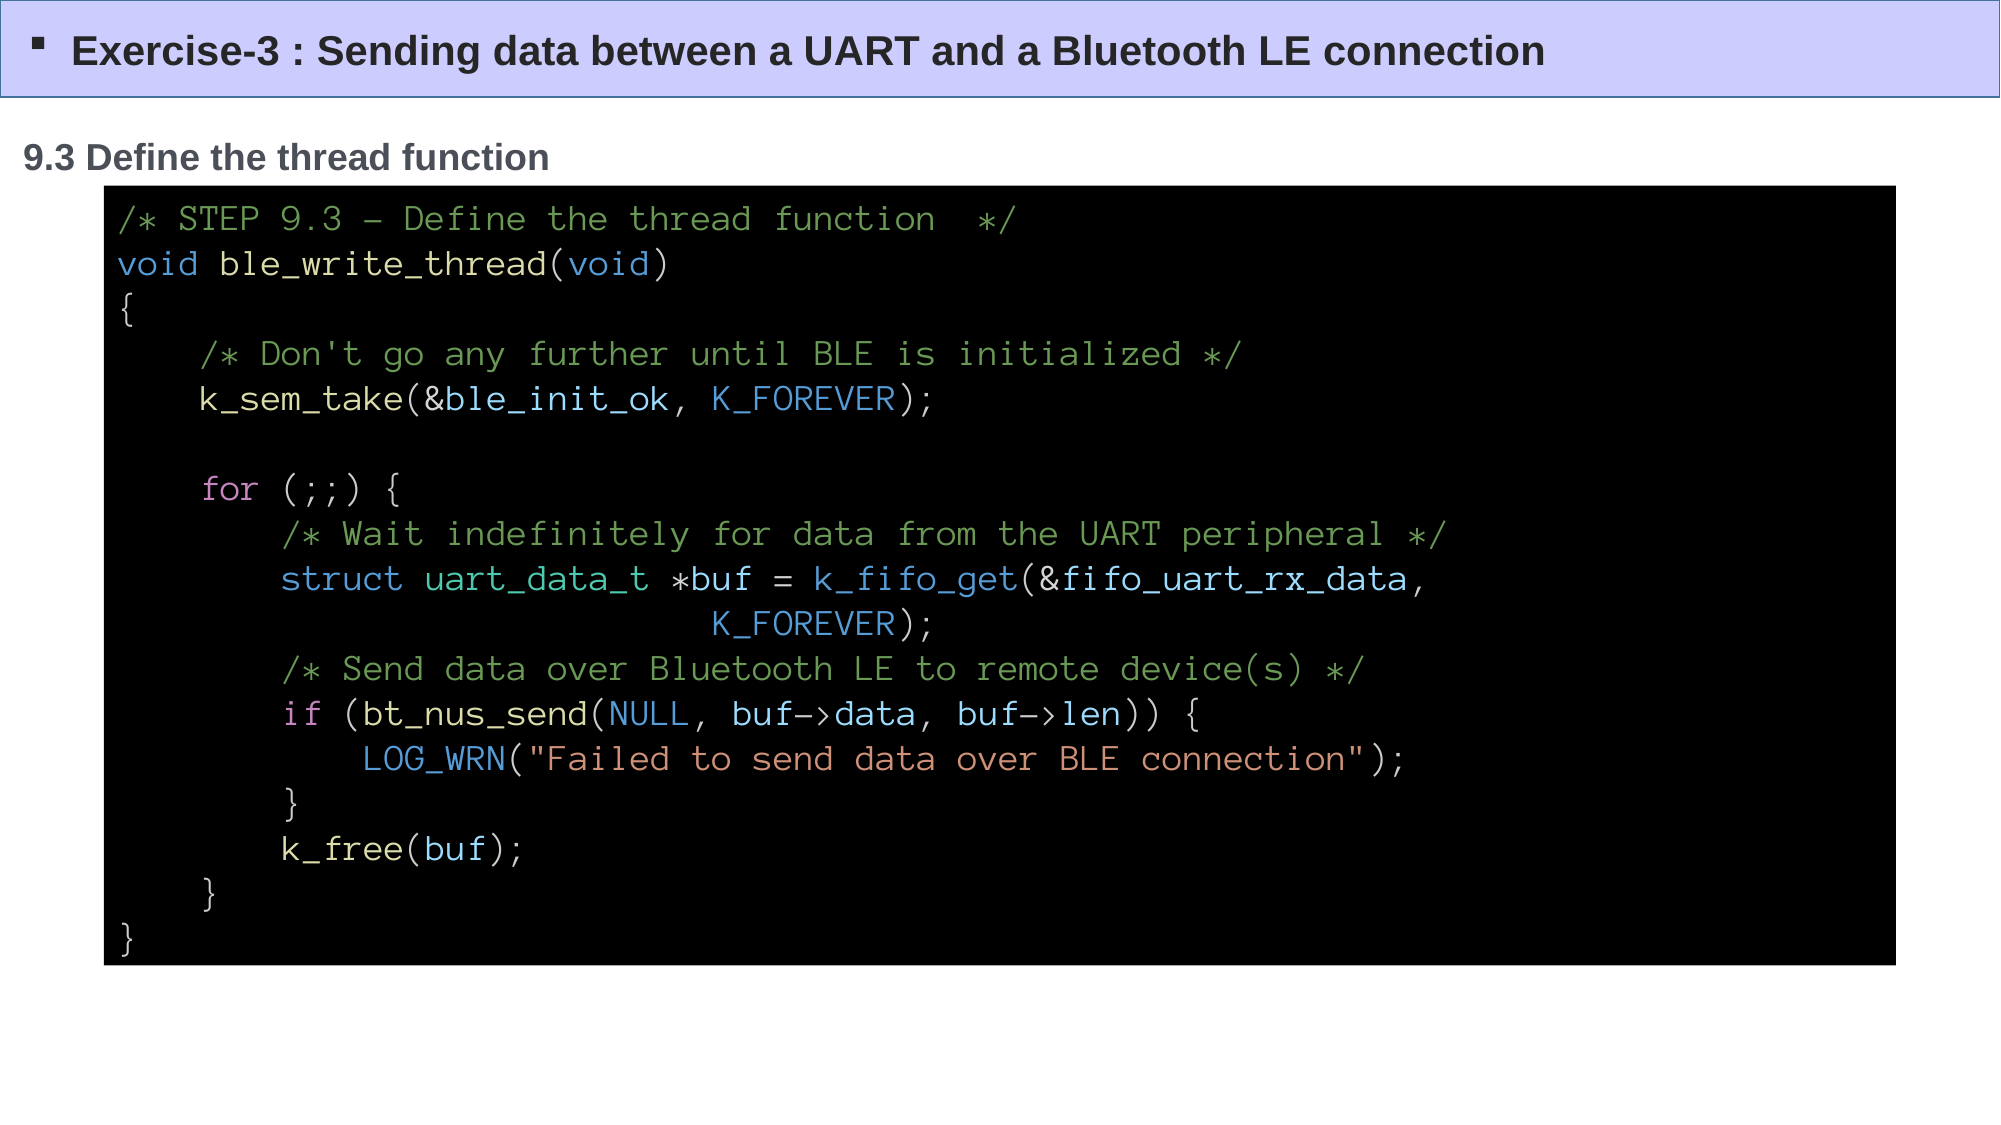

Exercise-3 : Sending data between a UART and a Bluetooth LE connection
9.3 Define the thread function
/* STEP 9.3 - Define the thread function  */
void ble_write_thread(void)
{
    /* Don't go any further until BLE is initialized */
    k_sem_take(&ble_init_ok, K_FOREVER);
    for (;;) {
        /* Wait indefinitely for data from the UART peripheral */
        struct uart_data_t *buf = k_fifo_get(&fifo_uart_rx_data,
                             K_FOREVER);
        /* Send data over Bluetooth LE to remote device(s) */
        if (bt_nus_send(NULL, buf->data, buf->len)) {
            LOG_WRN("Failed to send data over BLE connection");
        }
        k_free(buf);
    }
}